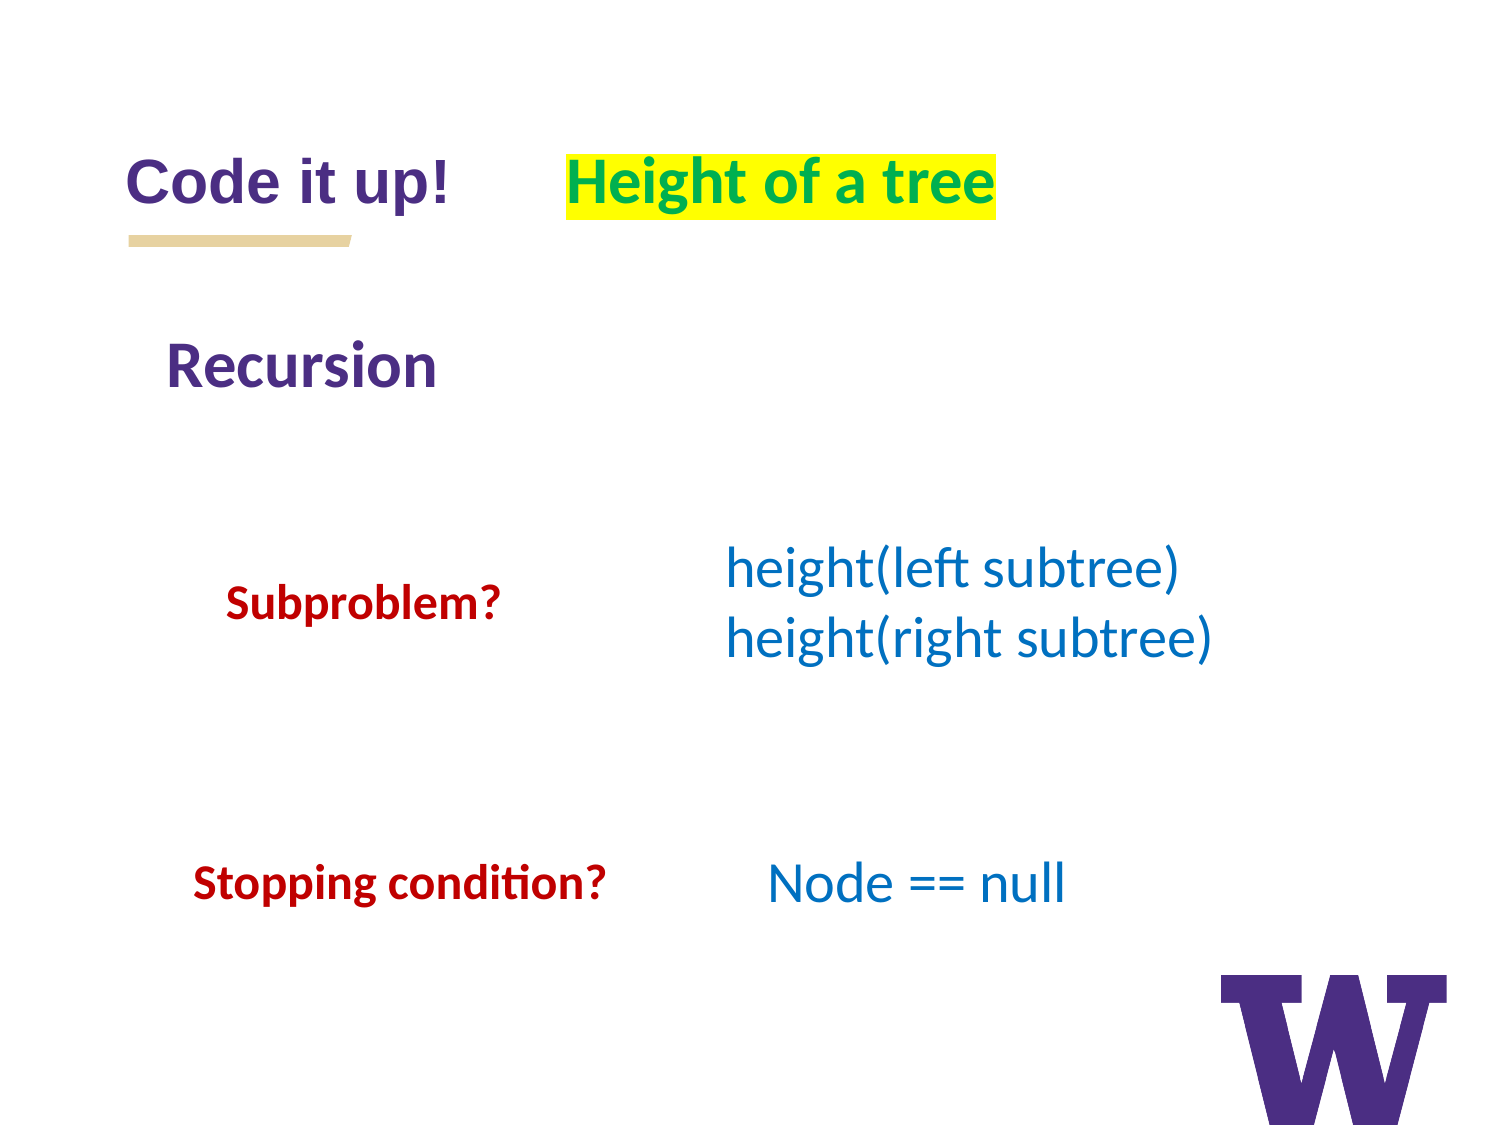

# Code it up!
Height of a tree
Recursion
height(left subtree)
height(right subtree)
Subproblem?
Node == null
Stopping condition?